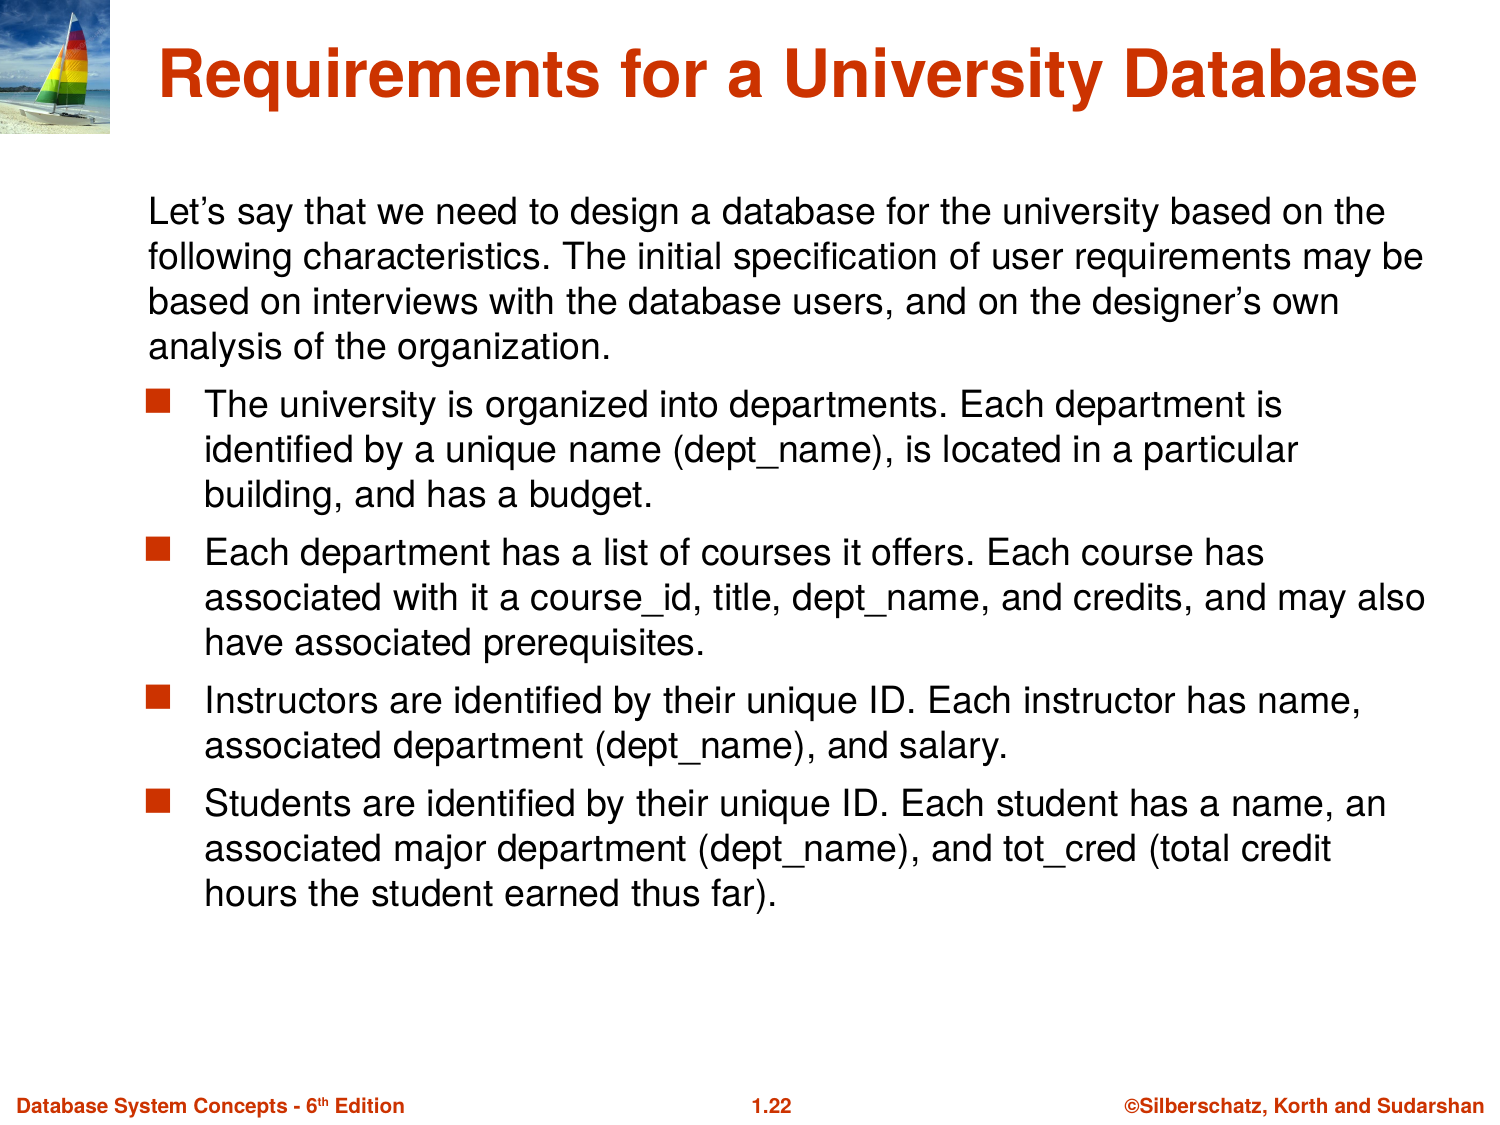

Requirements for a University Database
Let’s say that we need to design a database for the university based on the following characteristics. The initial specification of user requirements may be based on interviews with the database users, and on the designer’s own analysis of the organization.
The university is organized into departments. Each department is identified by a unique name (dept_name), is located in a particular building, and has a budget.
Each department has a list of courses it offers. Each course has associated with it a course_id, title, dept_name, and credits, and may also have associated prerequisites.
Instructors are identified by their unique ID. Each instructor has name, associated department (dept_name), and salary.
Students are identified by their unique ID. Each student has a name, an associated major department (dept_name), and tot_cred (total credit hours the student earned thus far).